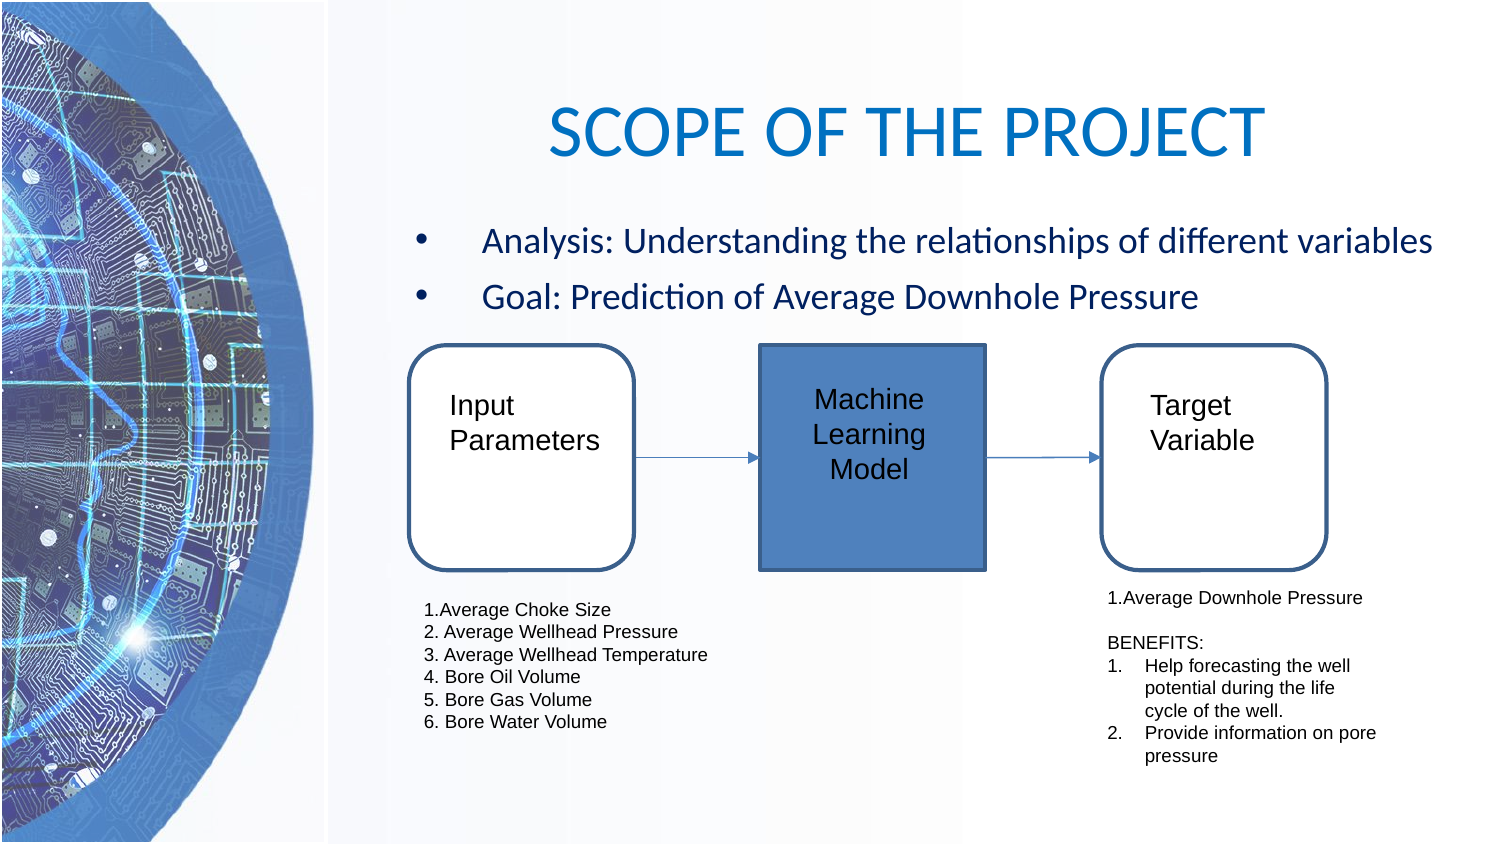

# SCOPE OF THE PROJECT
Analysis: Understanding the relationships of different variables
Goal: Prediction of Average Downhole Pressure
Input p

Input p
Machine Learning Model
Input Parameters

Target
Variable

1.Average Downhole Pressure

BENEFITS:
Help forecasting the well potential during the life cycle of the well.
Provide information on pore pressure

1.Average Choke Size
2. Average Wellhead Pressure
3. Average Wellhead Temperature
4. Bore Oil Volume
5. Bore Gas Volume
6. Bore Water Volume